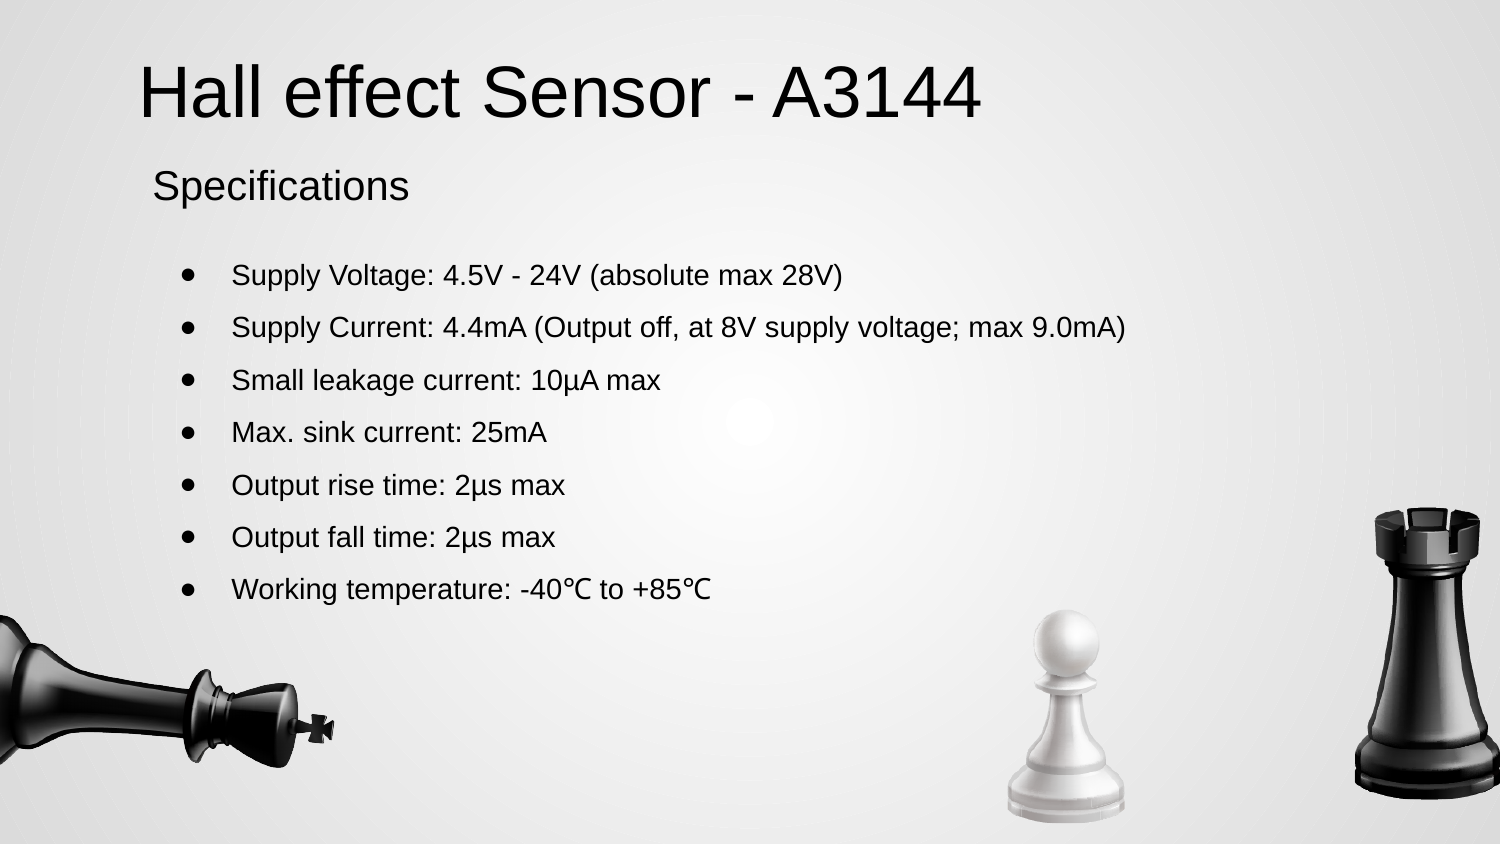

# Hall effect Sensor - A3144
Specifications
Supply Voltage: 4.5V - 24V (absolute max 28V)
Supply Current: 4.4mA (Output off, at 8V supply voltage; max 9.0mA)
Small leakage current: 10µA max
Max. sink current: 25mA
Output rise time: 2µs max
Output fall time: 2µs max
Working temperature: -40℃ to +85℃